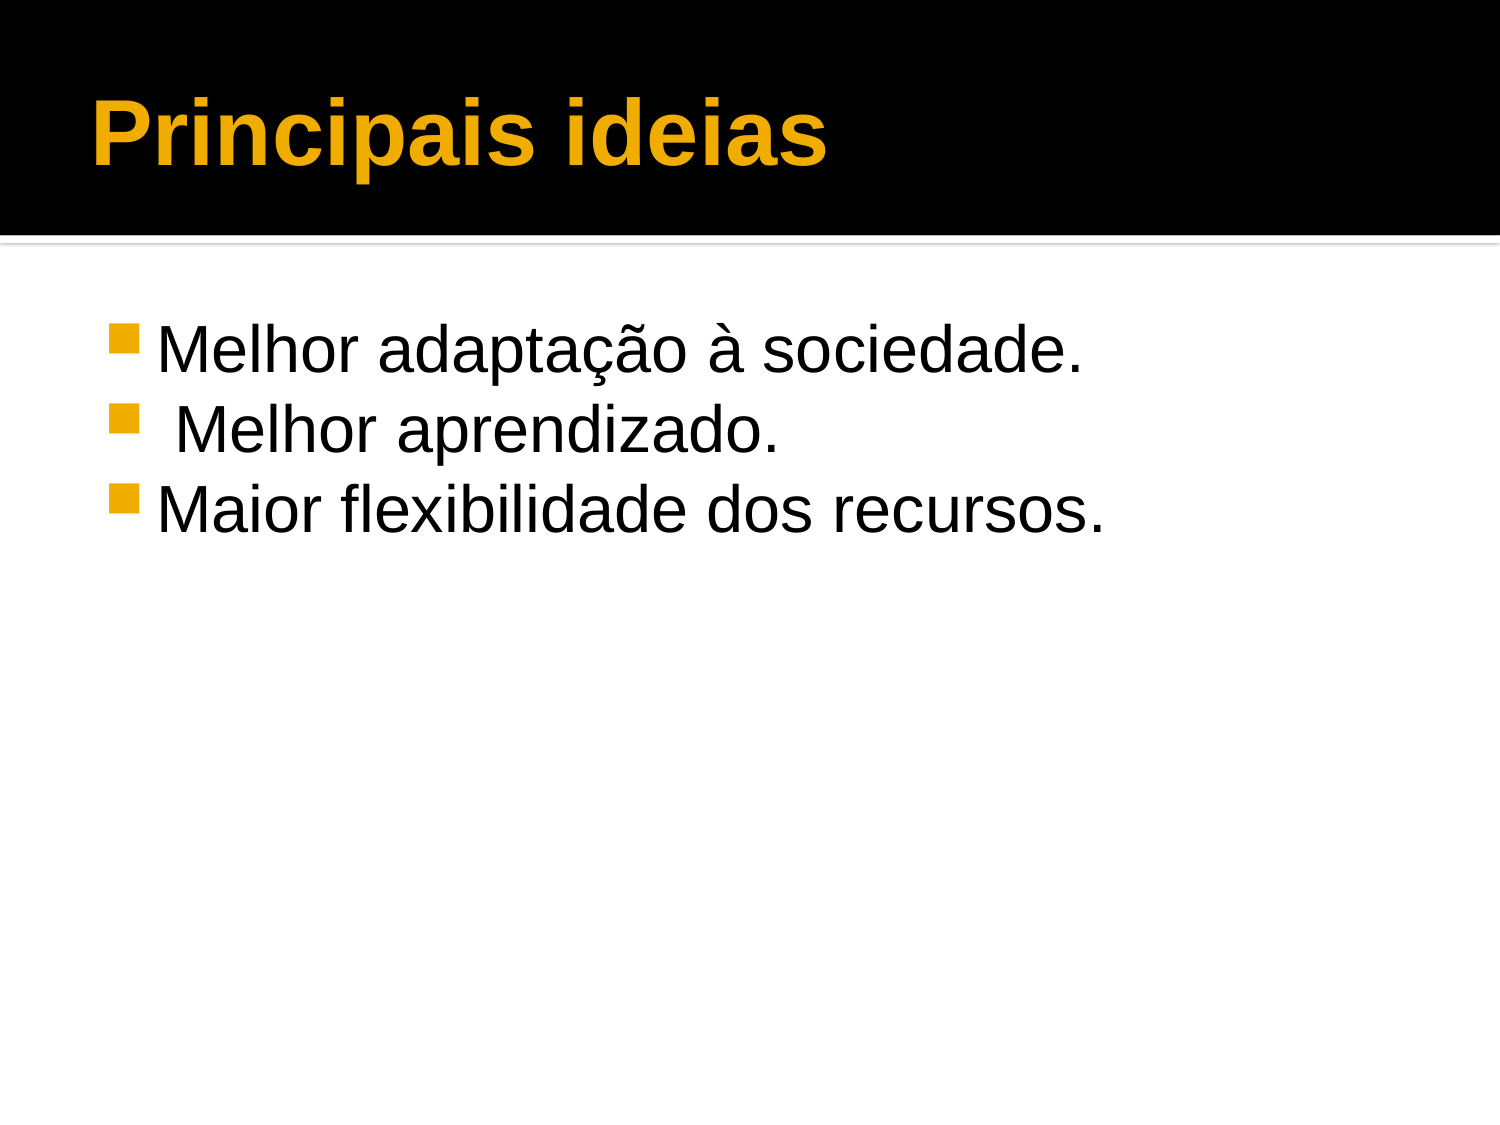

# Principais ideias
Melhor adaptação à sociedade.
 Melhor aprendizado.
Maior flexibilidade dos recursos.